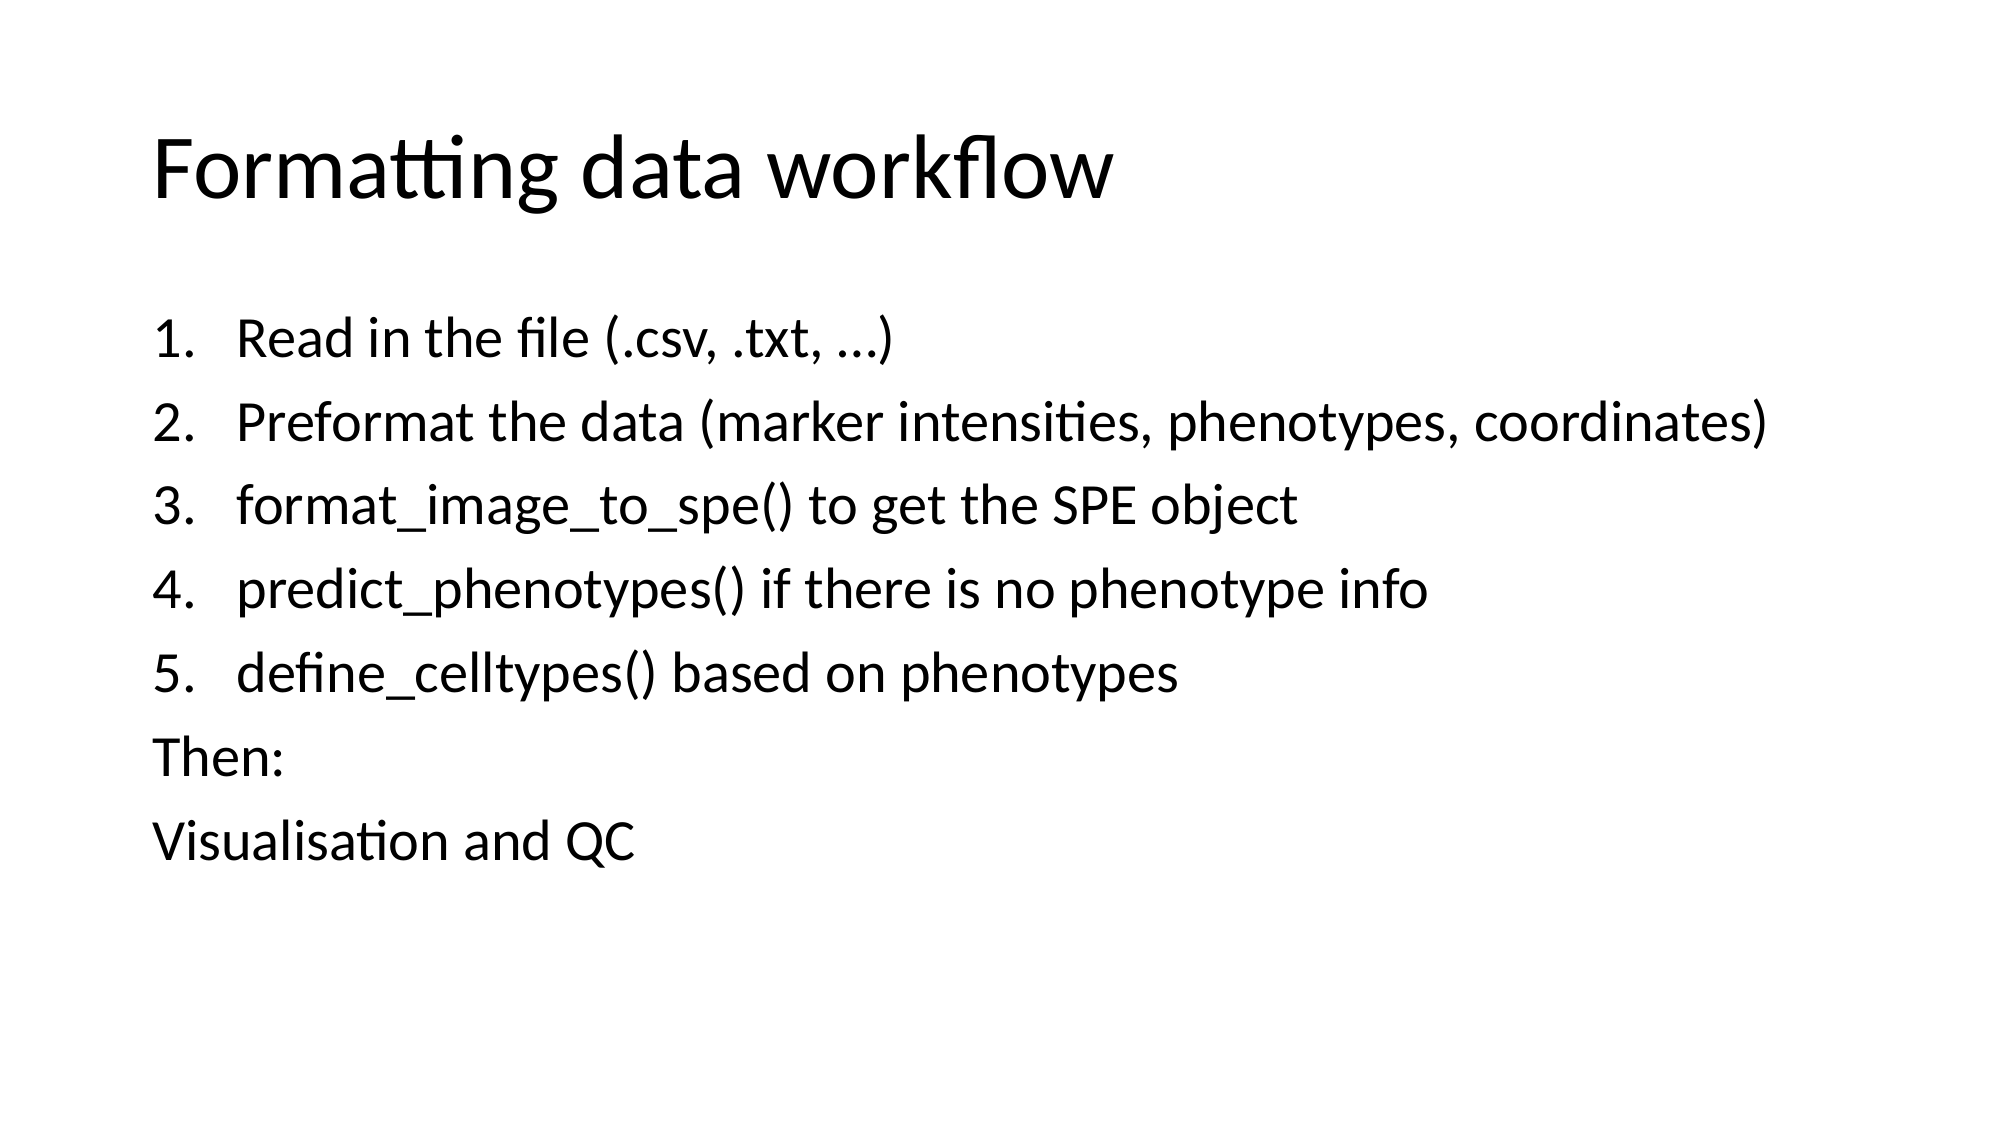

# Formatting data workflow
Read in the file (.csv, .txt, …)
Preformat the data (marker intensities, phenotypes, coordinates)
format_image_to_spe() to get the SPE object
predict_phenotypes() if there is no phenotype info
define_celltypes() based on phenotypes
Then:
Visualisation and QC